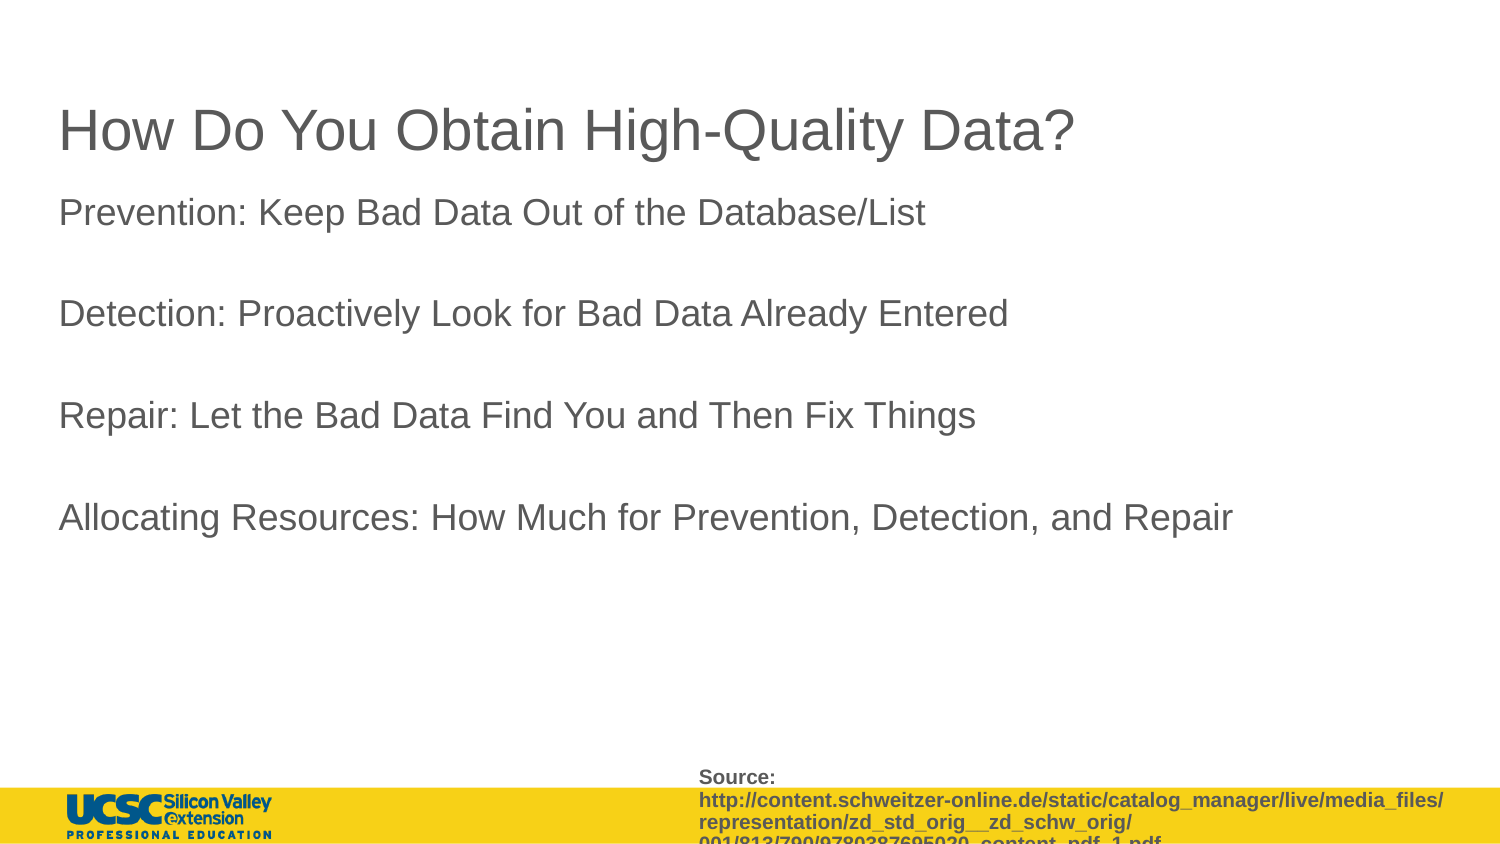

# How Do You Obtain High-Quality Data?
Prevention: Keep Bad Data Out of the Database/List

Detection: Proactively Look for Bad Data Already Entered

Repair: Let the Bad Data Find You and Then Fix Things

Allocating Resources: How Much for Prevention, Detection, and Repair

Source: http://content.schweitzer-online.de/static/catalog_manager/live/media_files/representation/zd_std_orig__zd_schw_orig/001/813/790/9780387695020_content_pdf_1.pdf